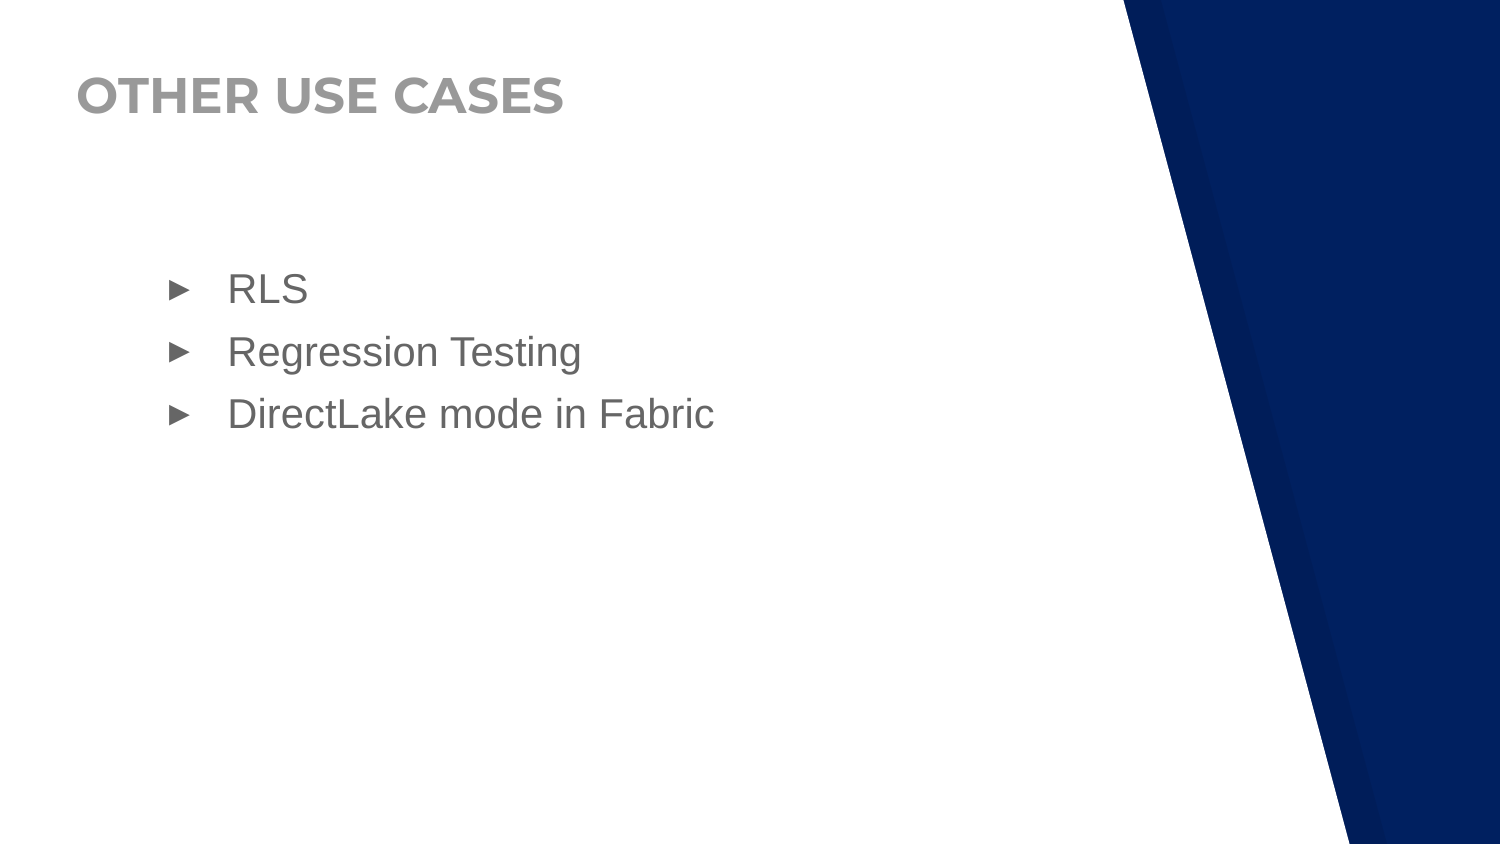

# OTHER USE CASES
RLS
Regression Testing
DirectLake mode in Fabric